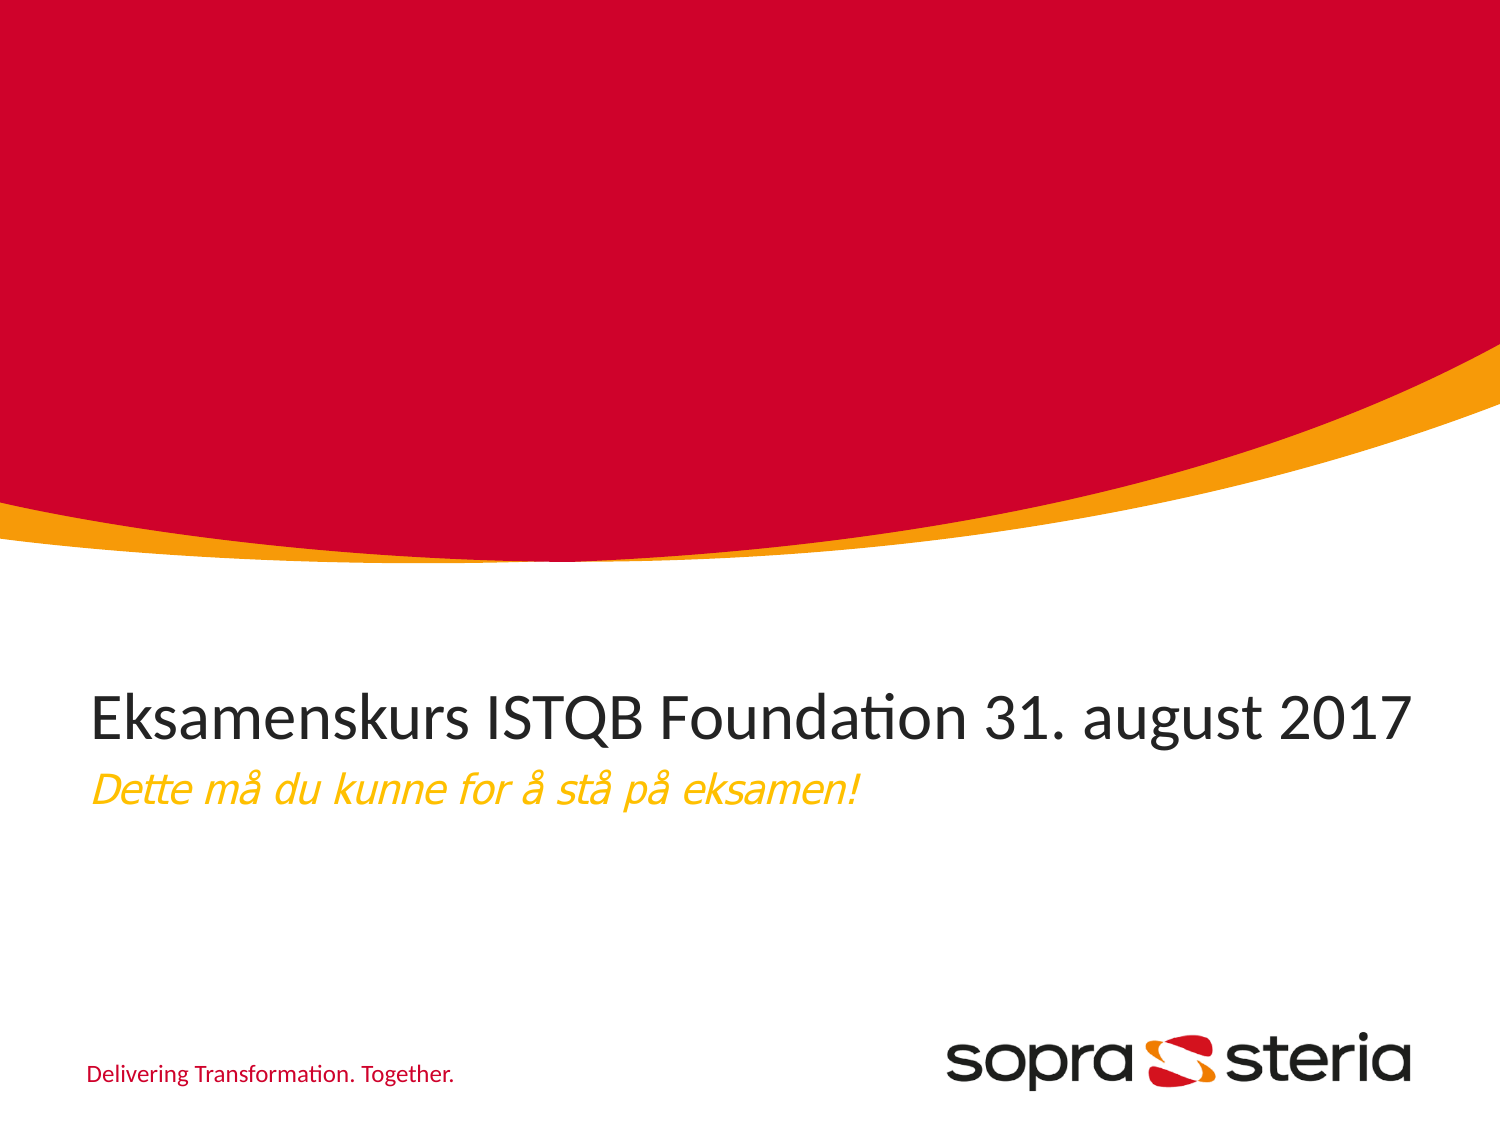

# Eksamenskurs ISTQB Foundation 31. august 2017
Dette må du kunne for å stå på eksamen!